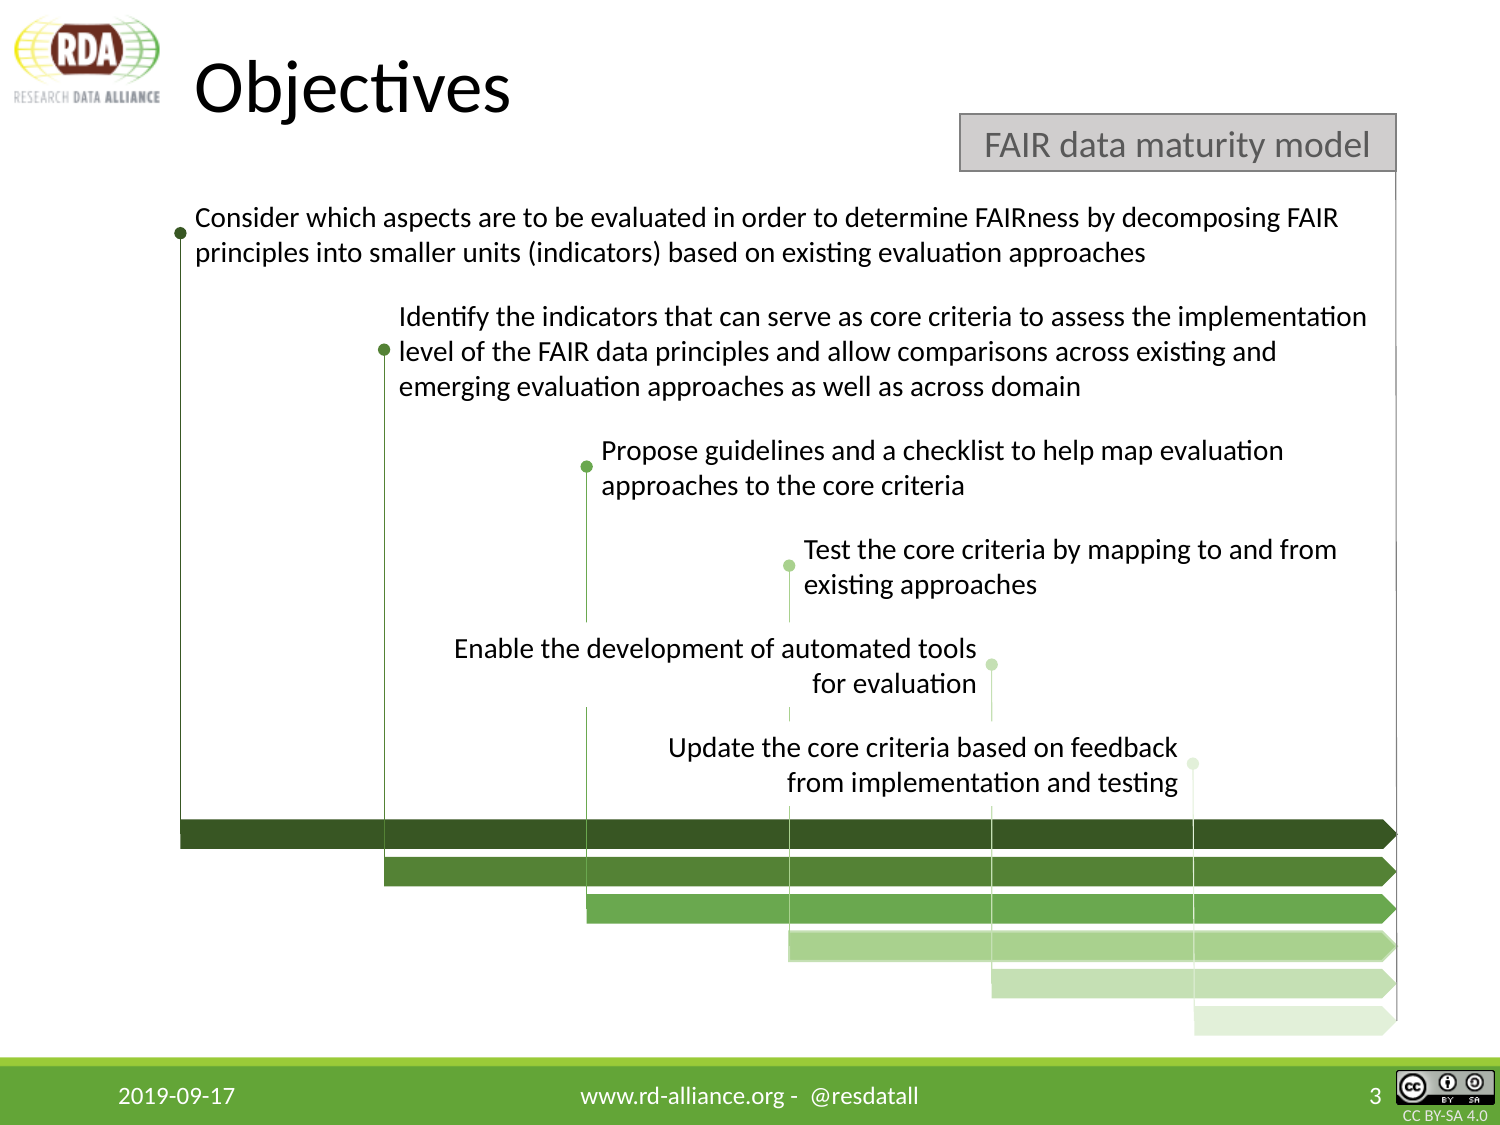

# Objectives
FAIR data maturity model
Consider which aspects are to be evaluated in order to determine FAIRness by decomposing FAIR principles into smaller units (indicators) based on existing evaluation approaches
Identify the indicators that can serve as core criteria to assess the implementation level of the FAIR data principles and allow comparisons across existing and emerging evaluation approaches as well as across domain
Propose guidelines and a checklist to help map evaluation approaches to the core criteria
Test the core criteria by mapping to and from existing approaches
Enable the development of automated tools for evaluation
Update the core criteria based on feedback from implementation and testing

2019-09-17
www.rd-alliance.org -  @resdatall
3